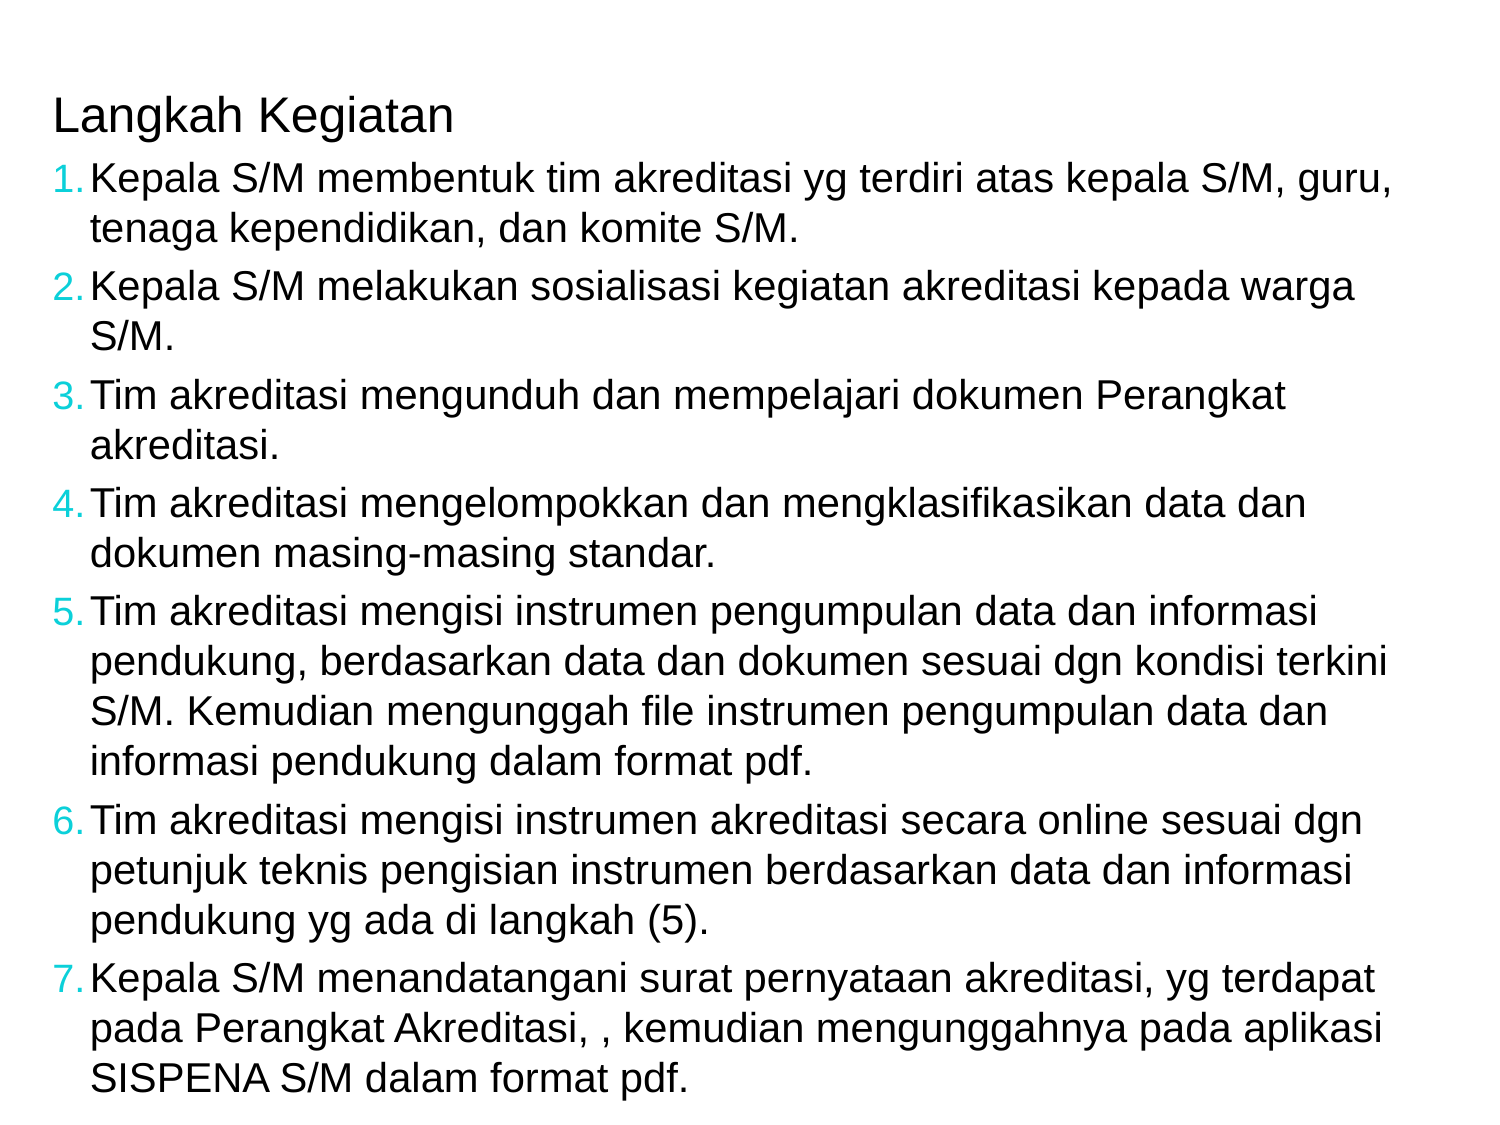

Langkah Kegiatan
Kepala S/M membentuk tim akreditasi yg terdiri atas kepala S/M, guru, tenaga kependidikan, dan komite S/M.
Kepala S/M melakukan sosialisasi kegiatan akreditasi kepada warga S/M.
Tim akreditasi mengunduh dan mempelajari dokumen Perangkat akreditasi.
Tim akreditasi mengelompokkan dan mengklasifikasikan data dan dokumen masing-masing standar.
Tim akreditasi mengisi instrumen pengumpulan data dan informasi pendukung, berdasarkan data dan dokumen sesuai dgn kondisi terkini S/M. Kemudian mengunggah file instrumen pengumpulan data dan informasi pendukung dalam format pdf.
Tim akreditasi mengisi instrumen akreditasi secara online sesuai dgn petunjuk teknis pengisian instrumen berdasarkan data dan informasi pendukung yg ada di langkah (5).
Kepala S/M menandatangani surat pernyataan akreditasi, yg terdapat pada Perangkat Akreditasi, , kemudian mengunggahnya pada aplikasi SISPENA S/M dalam format pdf.